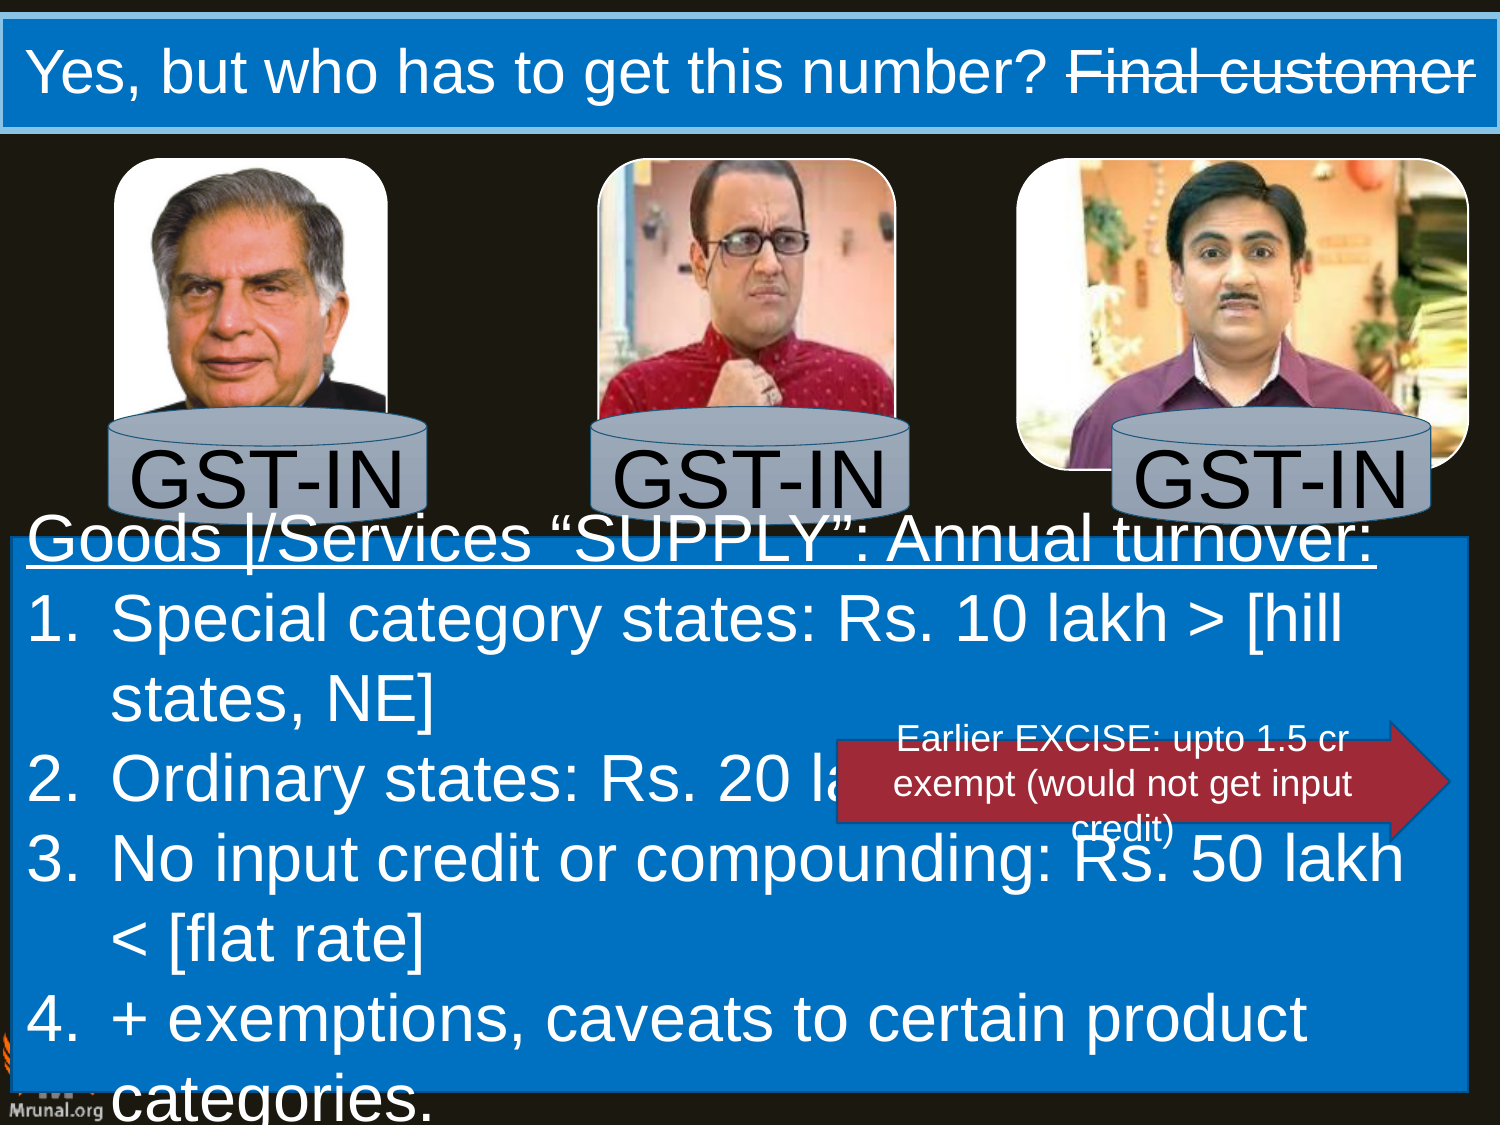

# Yes, but who has to get this number? Final customer
Excise
Service
VAT
GST-IN
GST-IN
GST-IN
Goods |/Services “SUPPLY”: Annual turnover:
Special category states: Rs. 10 lakh > [hill states, NE]
Ordinary states: Rs. 20 lakh >
No input credit or compounding: Rs. 50 lakh < [flat rate]
+ exemptions, caveats to certain product categories.
Earlier EXCISE: upto 1.5 cr exempt (would not get input credit)